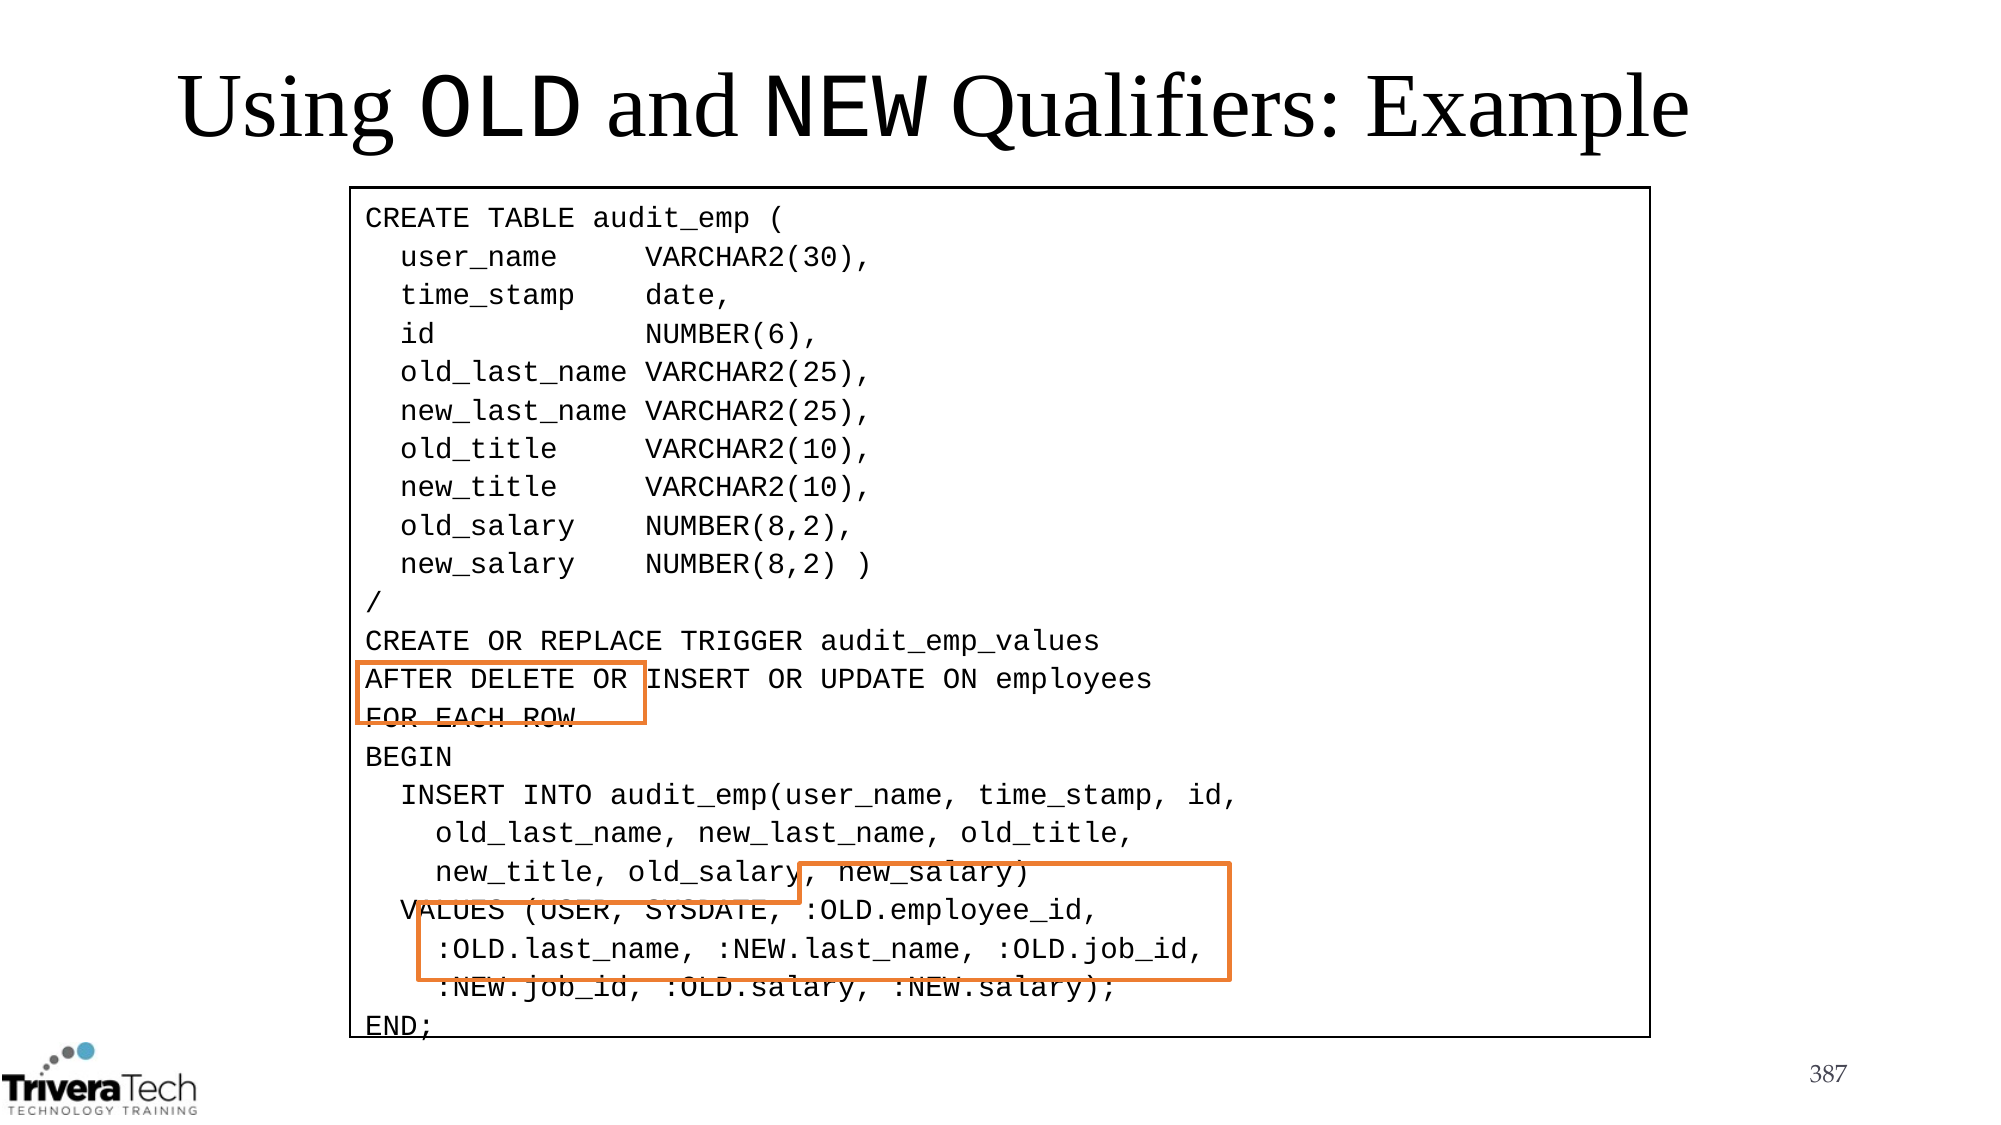

# Using OLD and NEW Qualifiers: Example
CREATE TABLE audit_emp (
  user_name     VARCHAR2(30),
  time_stamp    date,
  id            NUMBER(6),
  old_last_name VARCHAR2(25),
  new_last_name VARCHAR2(25),
  old_title     VARCHAR2(10),
  new_title     VARCHAR2(10),
  old_salary    NUMBER(8,2),
  new_salary    NUMBER(8,2) )
/
CREATE OR REPLACE TRIGGER audit_emp_values
AFTER DELETE OR INSERT OR UPDATE ON employees
FOR EACH ROW
BEGIN
  INSERT INTO audit_emp(user_name, time_stamp, id,
    old_last_name, new_last_name, old_title,
    new_title, old_salary, new_salary)
  VALUES (USER, SYSDATE, :OLD.employee_id,
    :OLD.last_name, :NEW.last_name, :OLD.job_id,
    :NEW.job_id, :OLD.salary, :NEW.salary);
END;

387